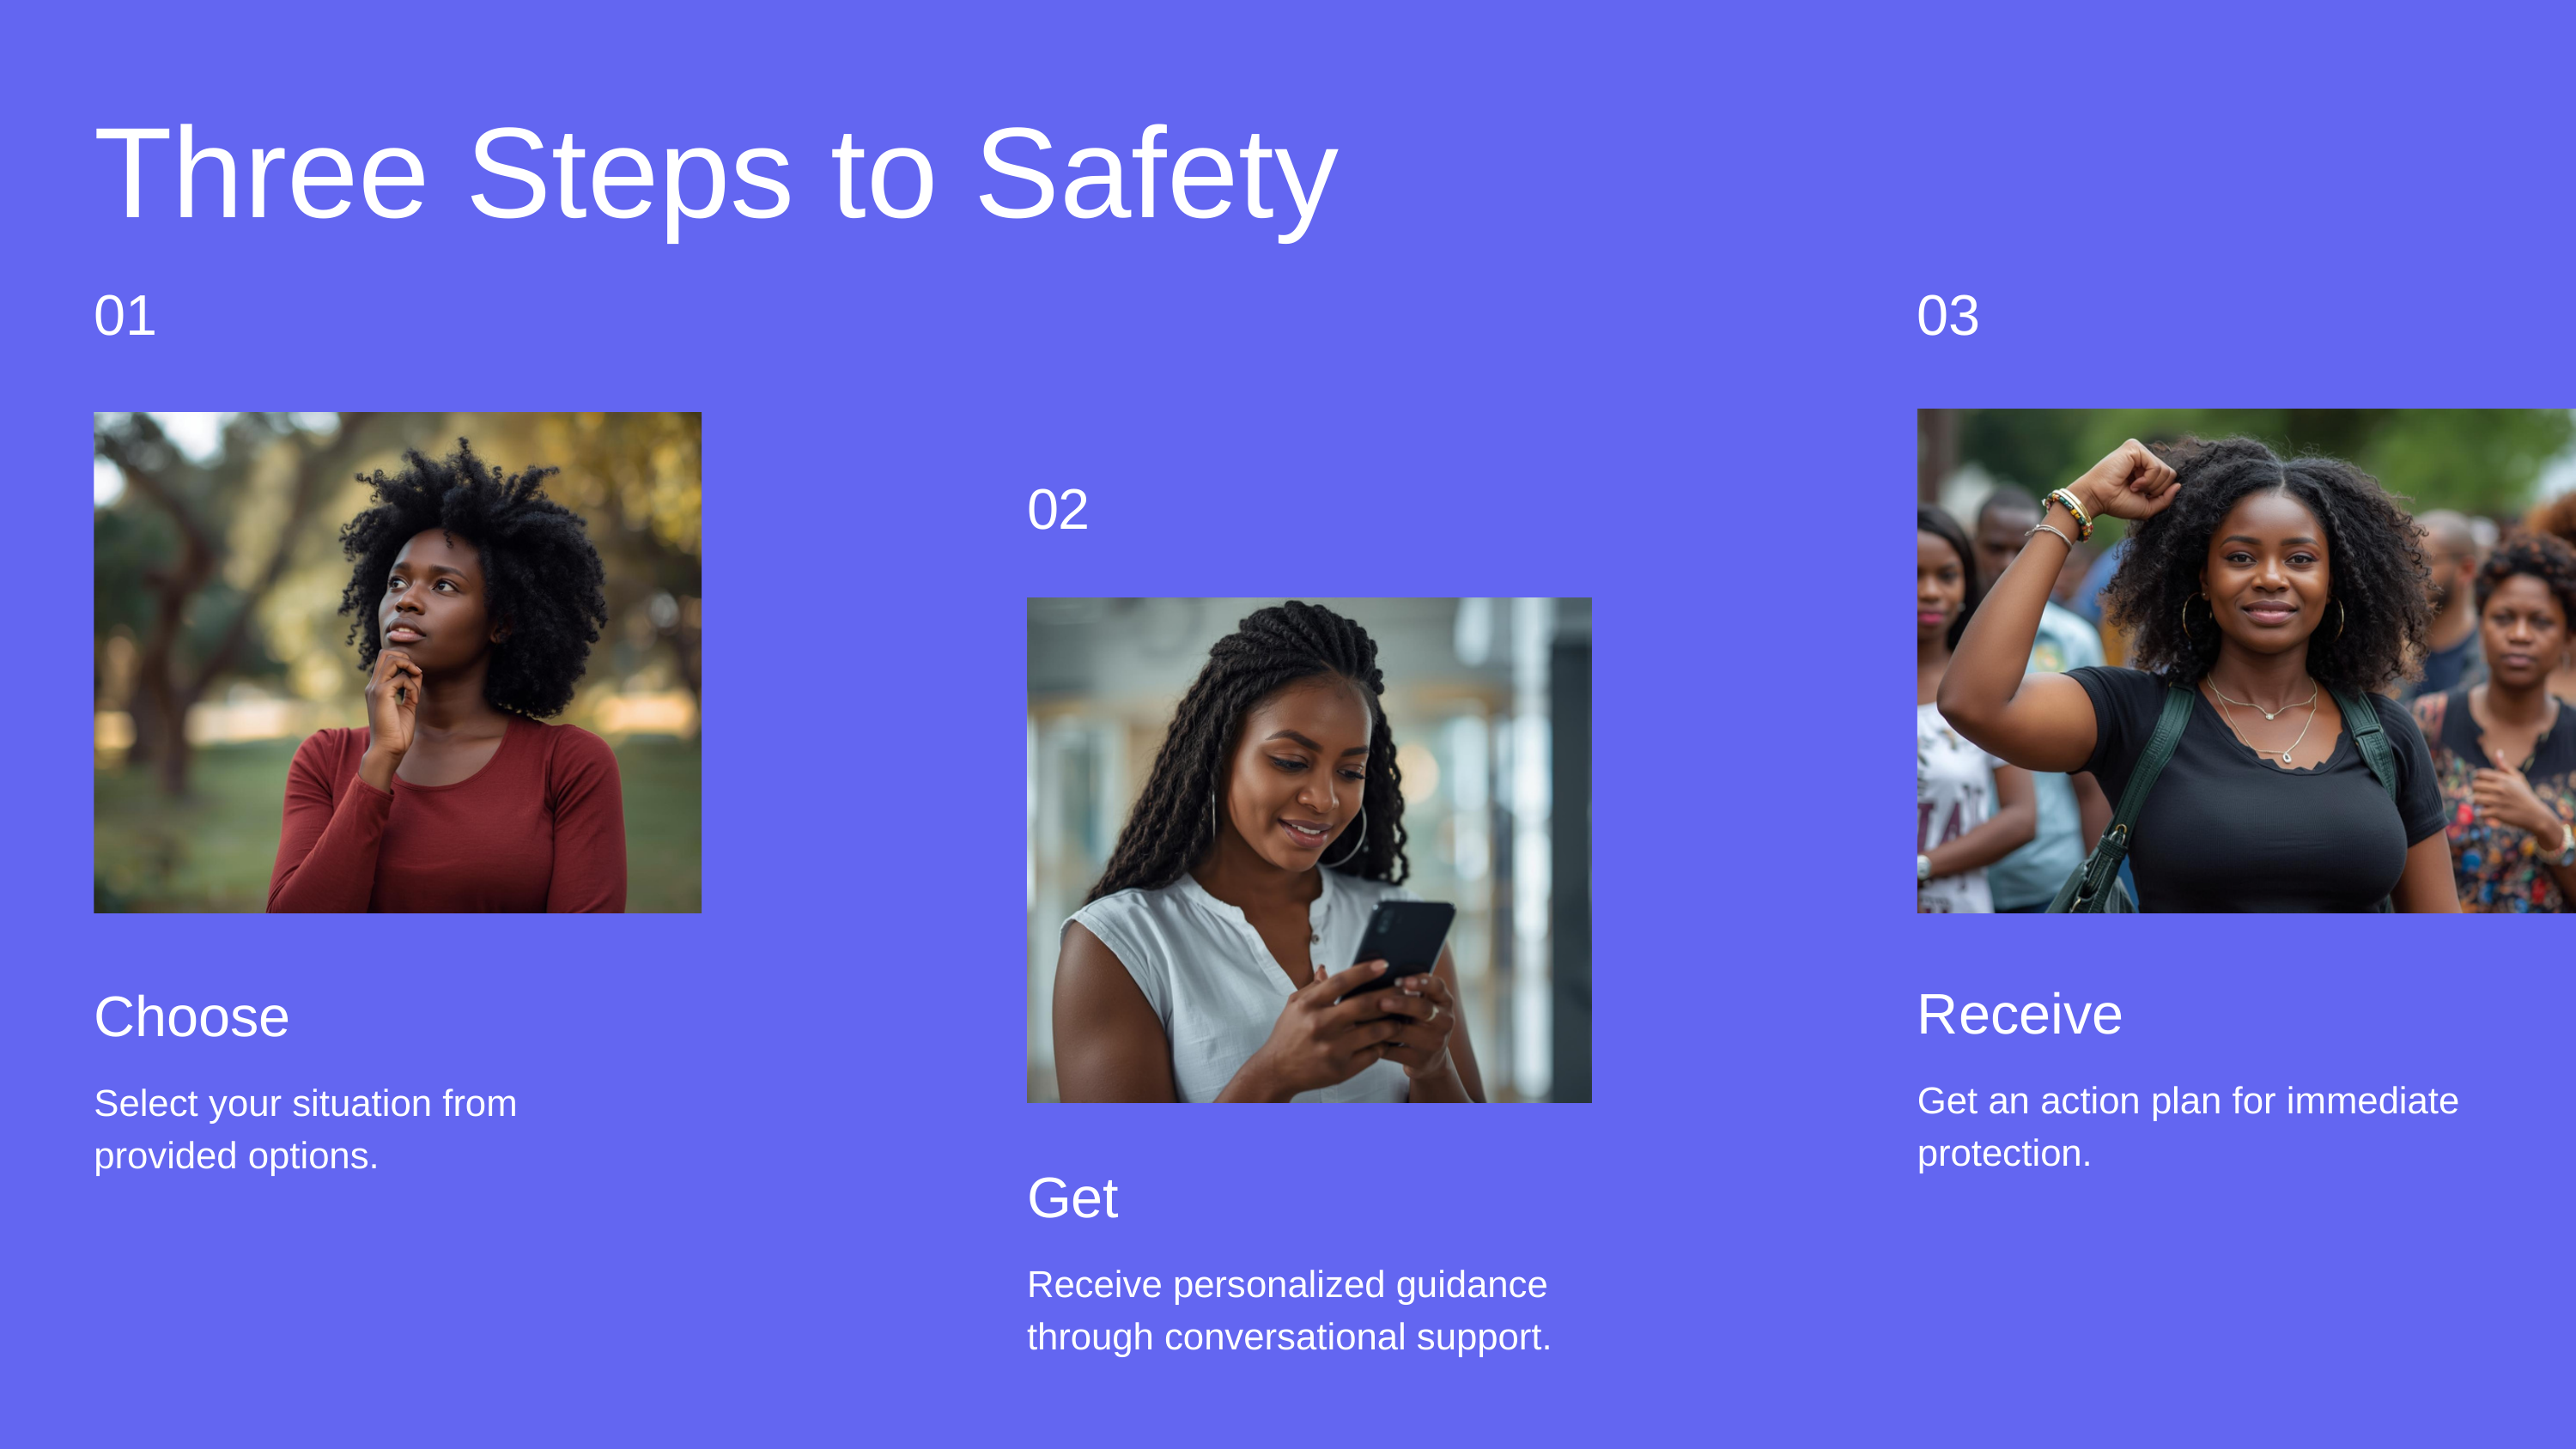

Three Steps to Safety
01
03

02

Receive
Get an action plan for immediate protection.
Choose
Select your situation from provided options.
Get
Receive personalized guidance through conversational support.